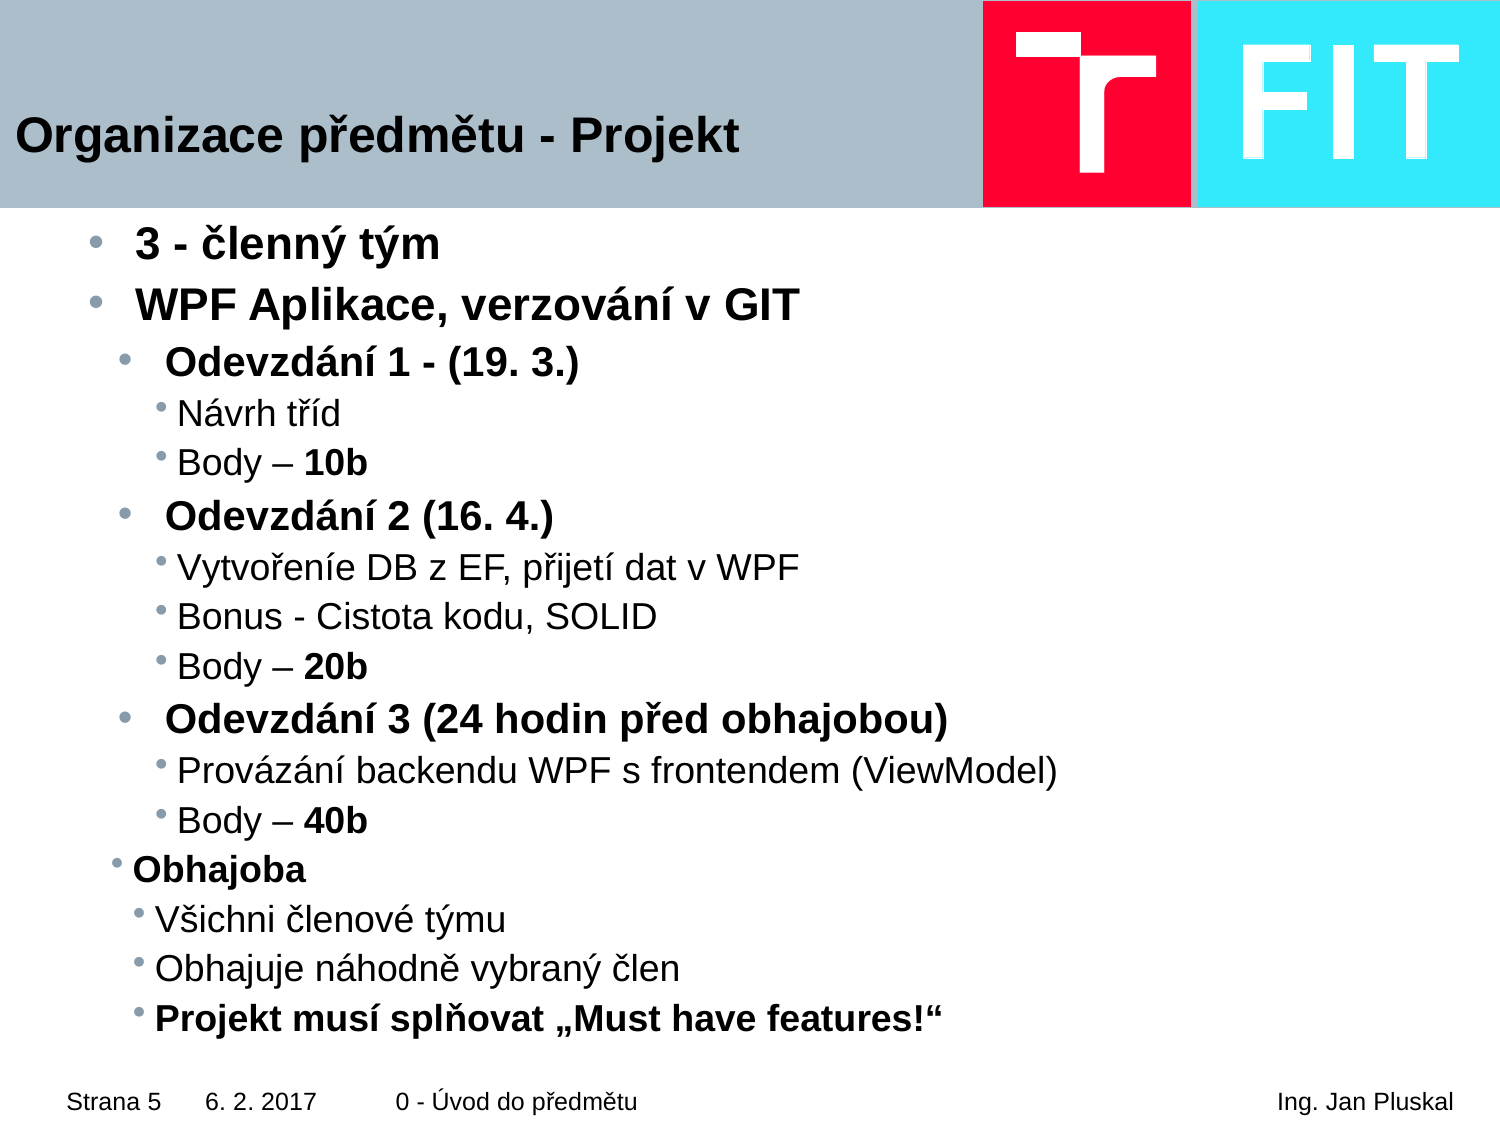

# Organizace předmětu - Projekt
3 - členný tým
WPF Aplikace, verzování v GIT
Odevzdání 1 - (19. 3.)
Návrh tříd
Body – 10b
Odevzdání 2 (16. 4.)
Vytvořeníe DB z EF, přijetí dat v WPF
Bonus - Cistota kodu, SOLID
Body – 20b
Odevzdání 3 (24 hodin před obhajobou)
Provázání backendu WPF s frontendem (ViewModel)
Body – 40b
Obhajoba
Všichni členové týmu
Obhajuje náhodně vybraný člen
Projekt musí splňovat „Must have features!“